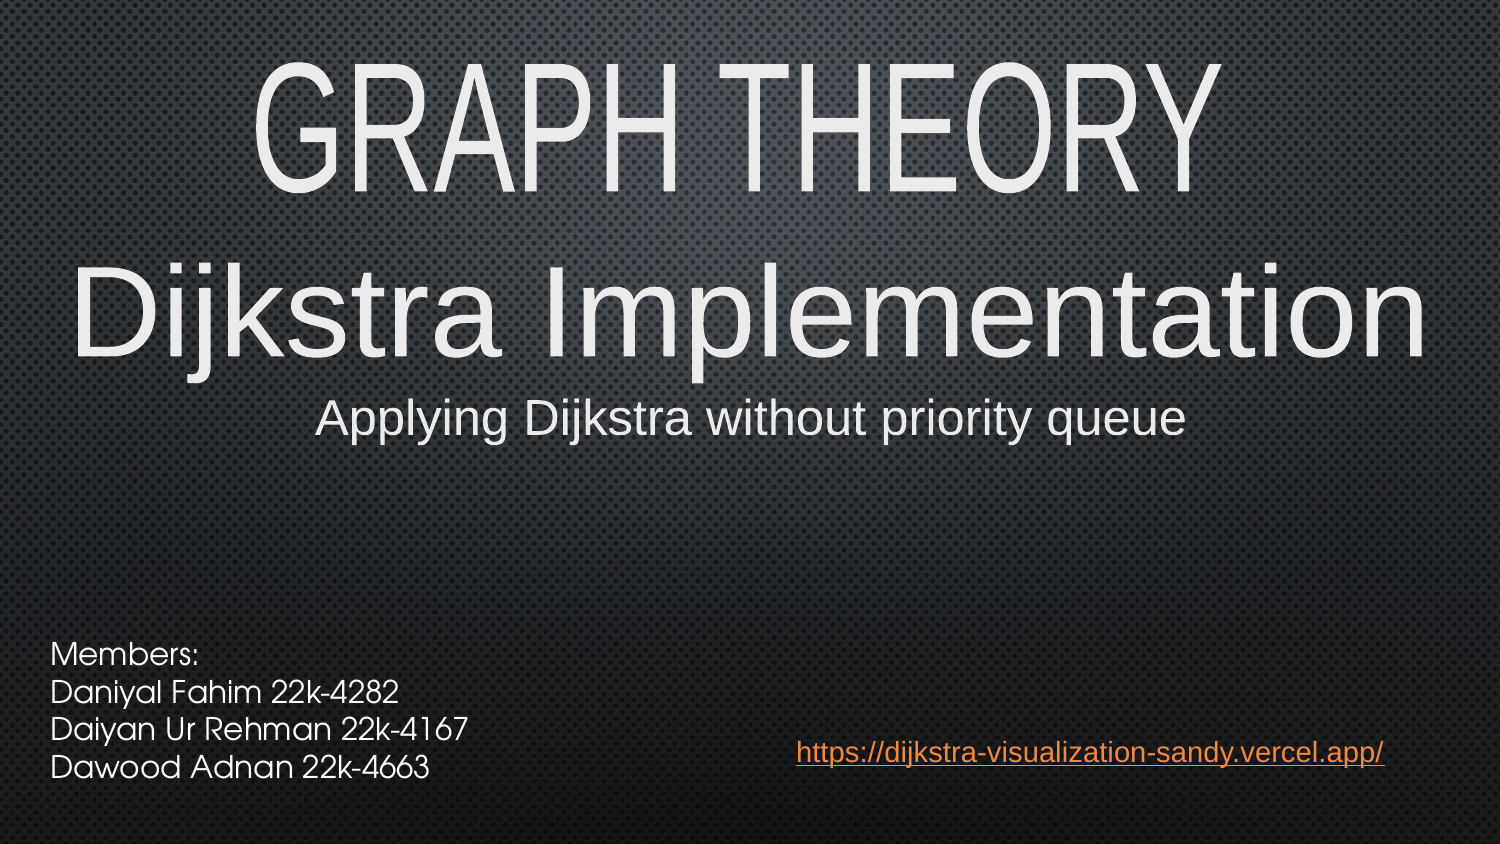

GRAPH THEORY
Dijkstra Implementation
Applying Dijkstra without priority queue
Members:
Daniyal Fahim 22k-4282
Daiyan Ur Rehman 22k-4167
Dawood Adnan 22k-4663

https://dijkstra-visualization-sandy.vercel.app/